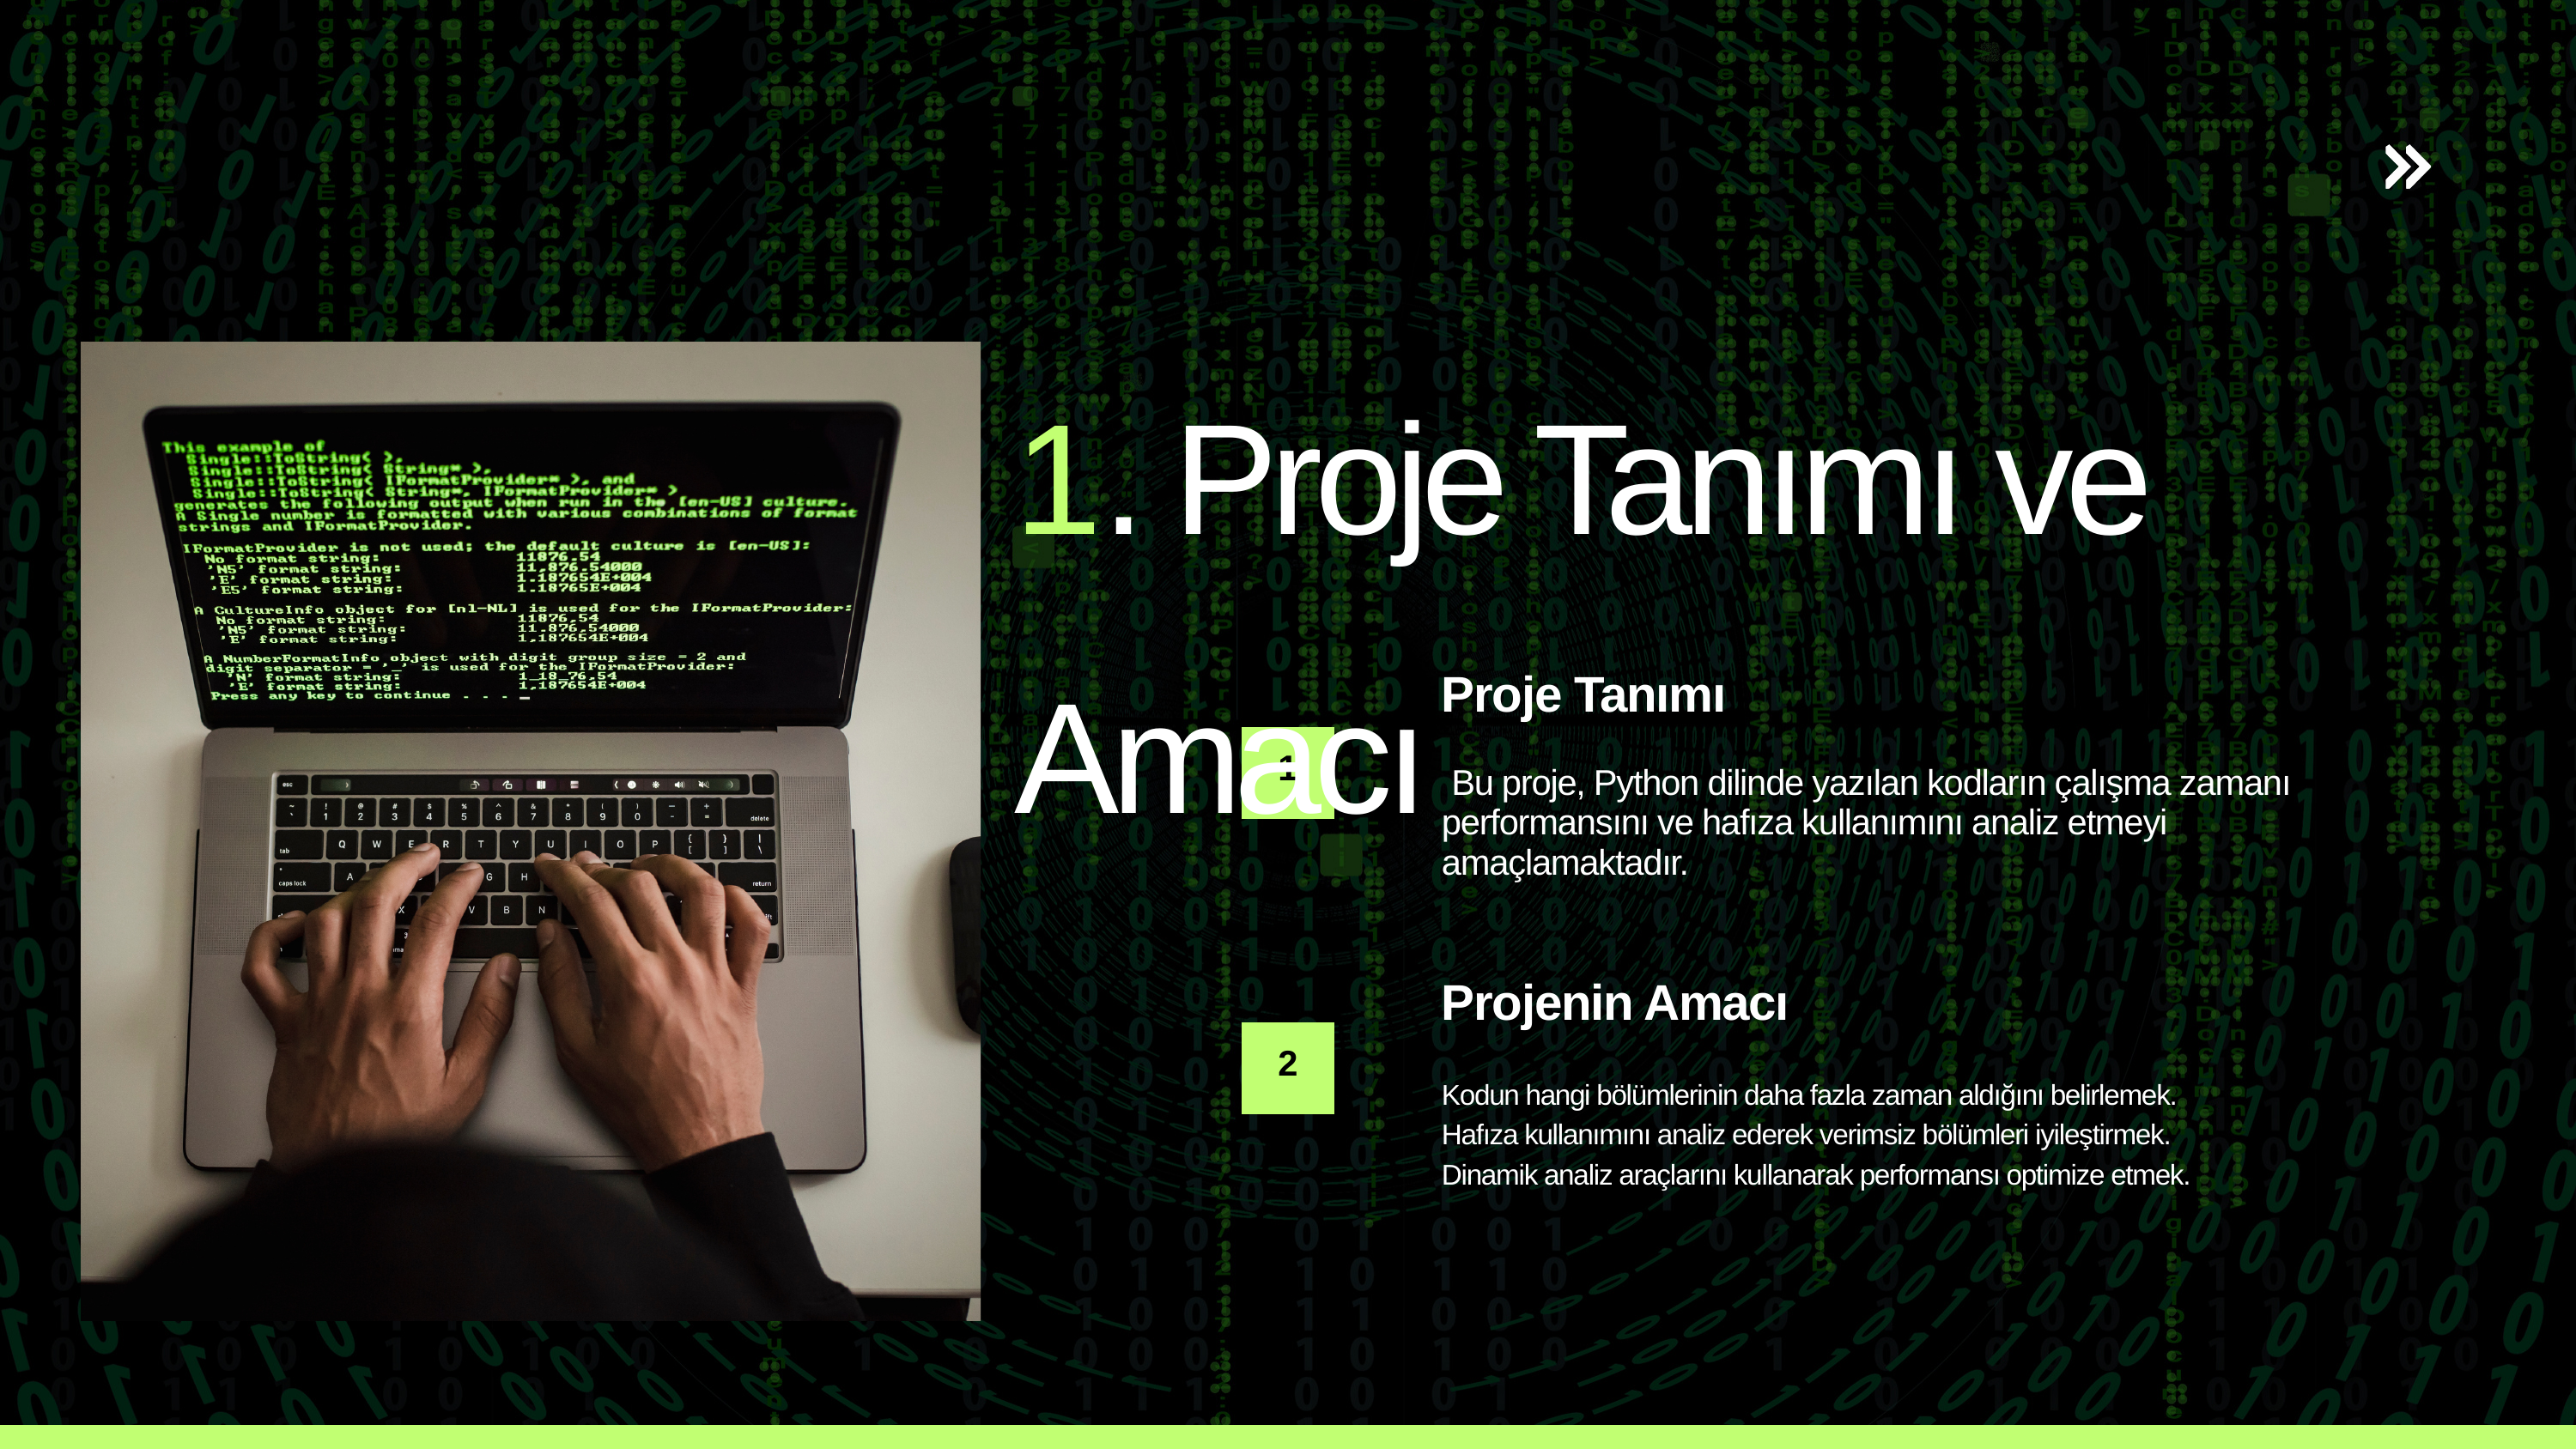

1. Proje Tanımı ve Amacı

Proje Tanımı

 Bu proje, Python dilinde yazılan kodların çalışma zamanı performansını ve hafıza kullanımını analiz etmeyi amaçlamaktadır.

1
Projenin Amacı

Kodun hangi bölümlerinin daha fazla zaman aldığını belirlemek.
Hafıza kullanımını analiz ederek verimsiz bölümleri iyileştirmek.
Dinamik analiz araçlarını kullanarak performansı optimize etmek.

2